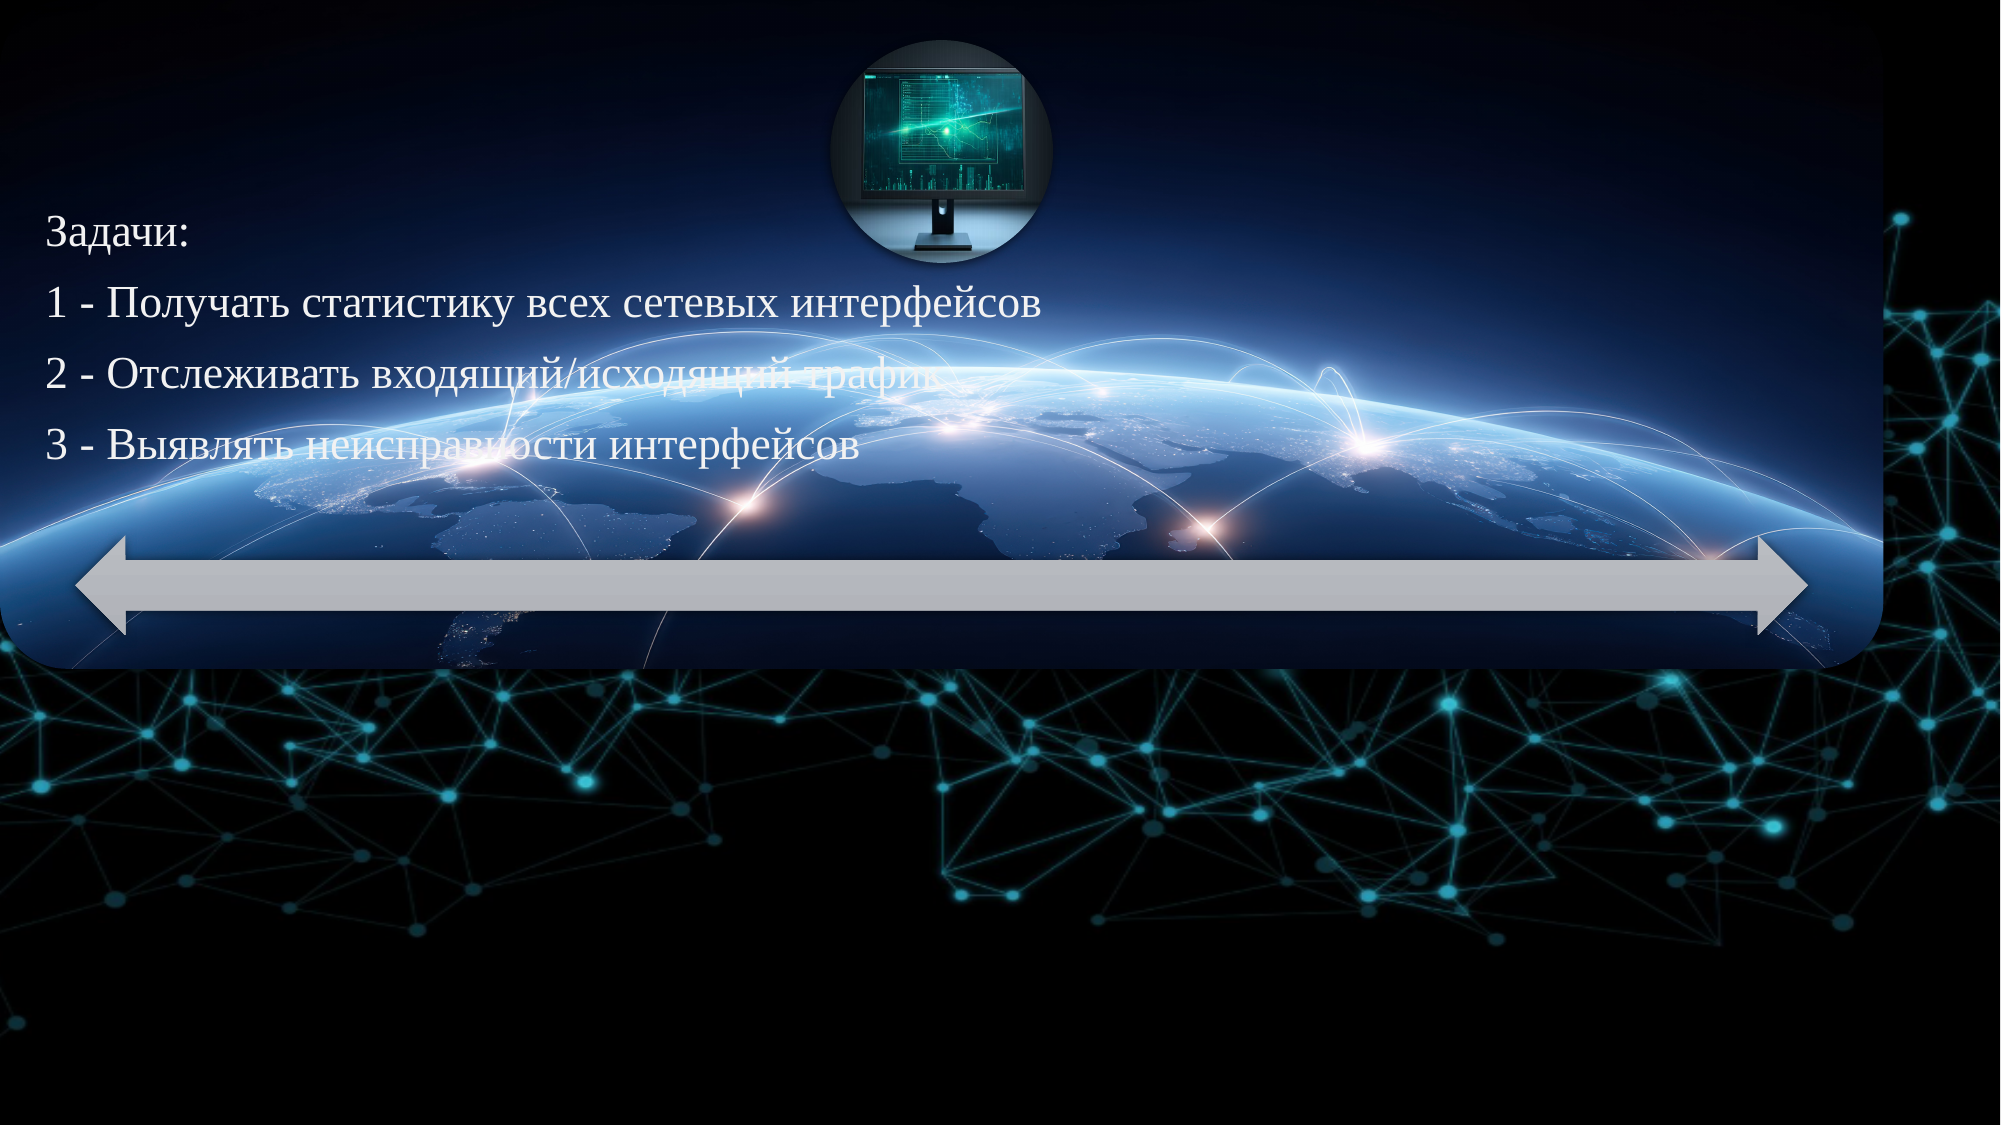

# Цель и задачи проекта
Цель проекта - проектирование простого, эффективного и многофункционального инструмента для мониторинга сетевых интерфейсов в реальном времени.
Задачи:
1 - Получать статистику всех сетевых интерфейсов
2 - Отслеживать входящий/исходящий трафик
3 - Выявлять неисправности интерфейсов